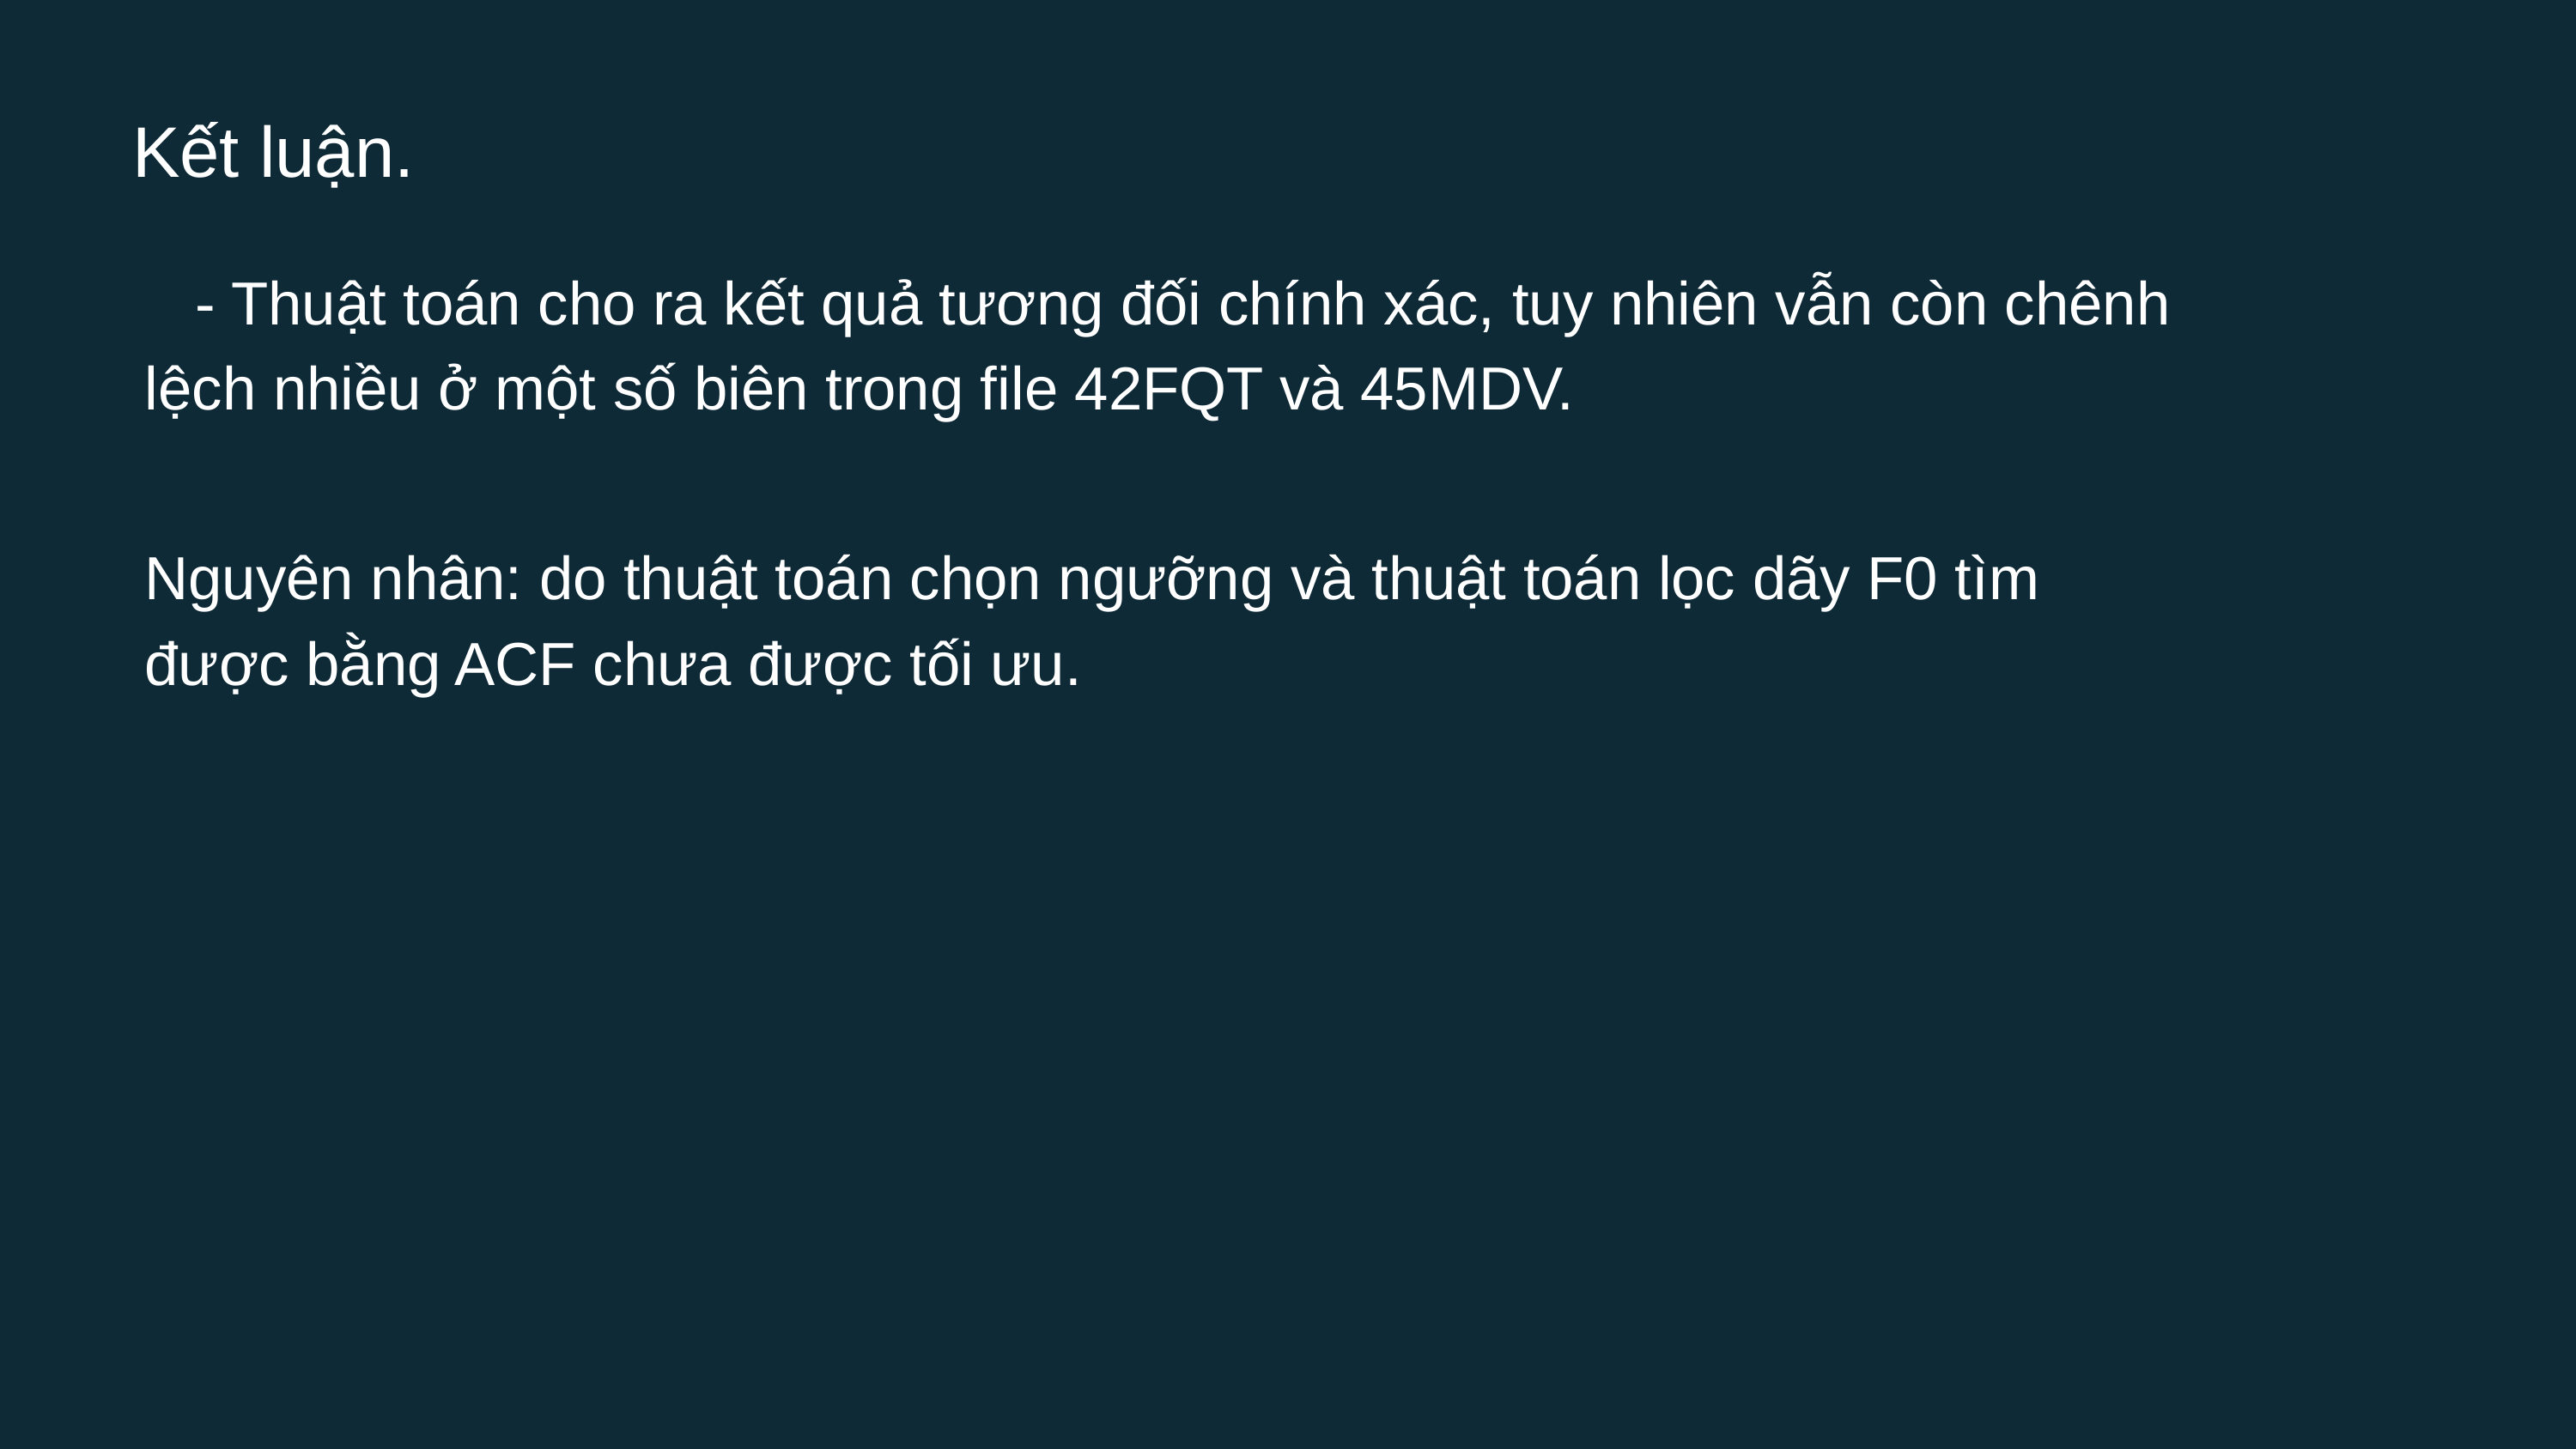

Kết luận.
- Thuật toán cho ra kết quả tương đối chính xác, tuy nhiên vẫn còn chênh
lệch nhiều ở một số biên trong file 42FQT và 45MDV.
Nguyên nhân: do thuật toán chọn ngưỡng và thuật toán lọc dãy F0 tìm được bằng ACF chưa được tối ưu.